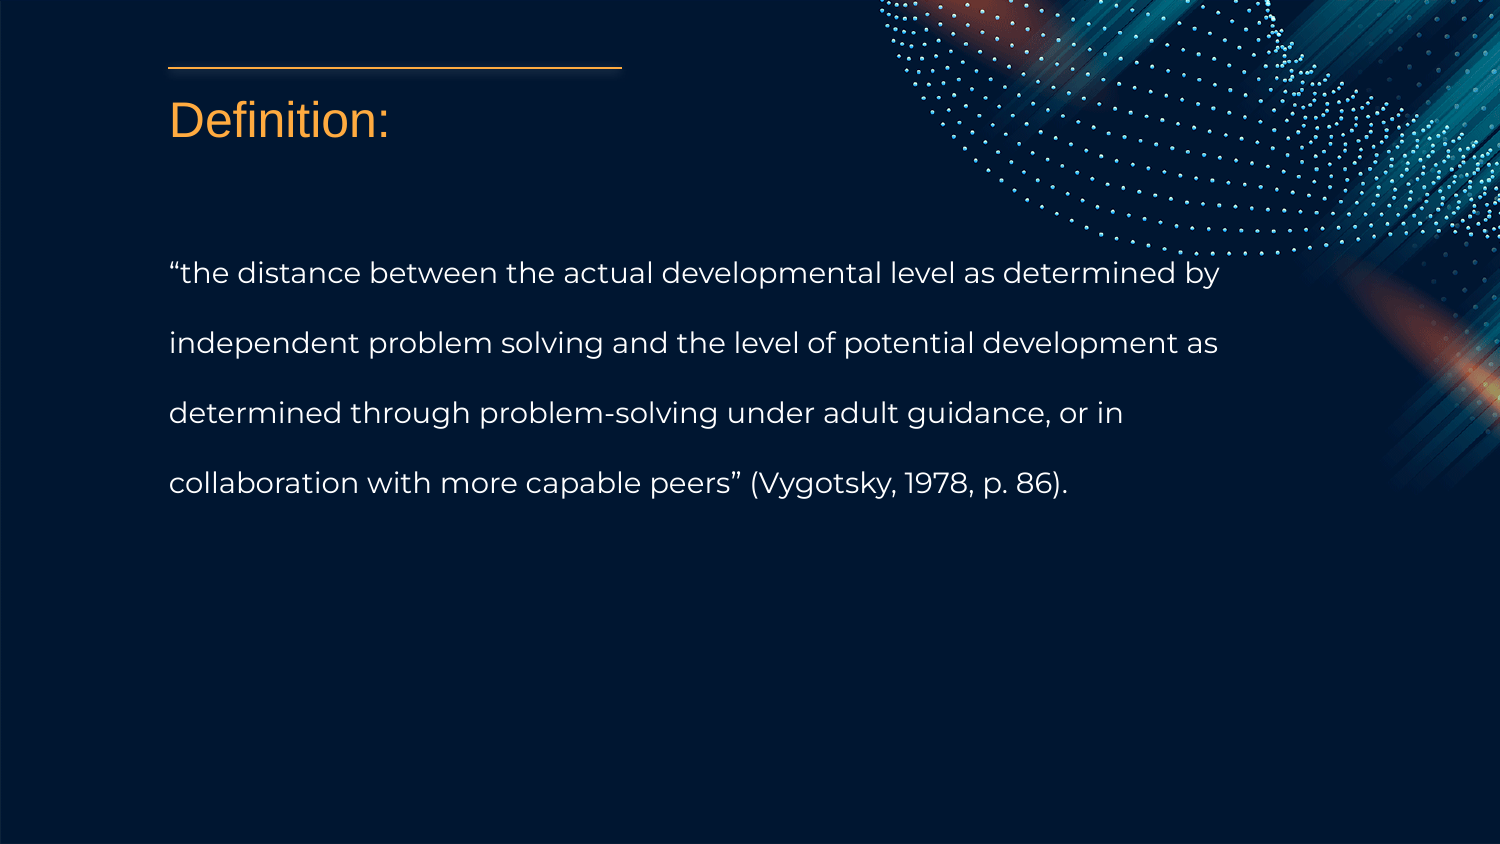

# Definition:
“the distance between the actual developmental level as determined by independent problem solving and the level of potential development as determined through problem-solving under adult guidance, or in collaboration with more capable peers” (Vygotsky, 1978, p. 86).